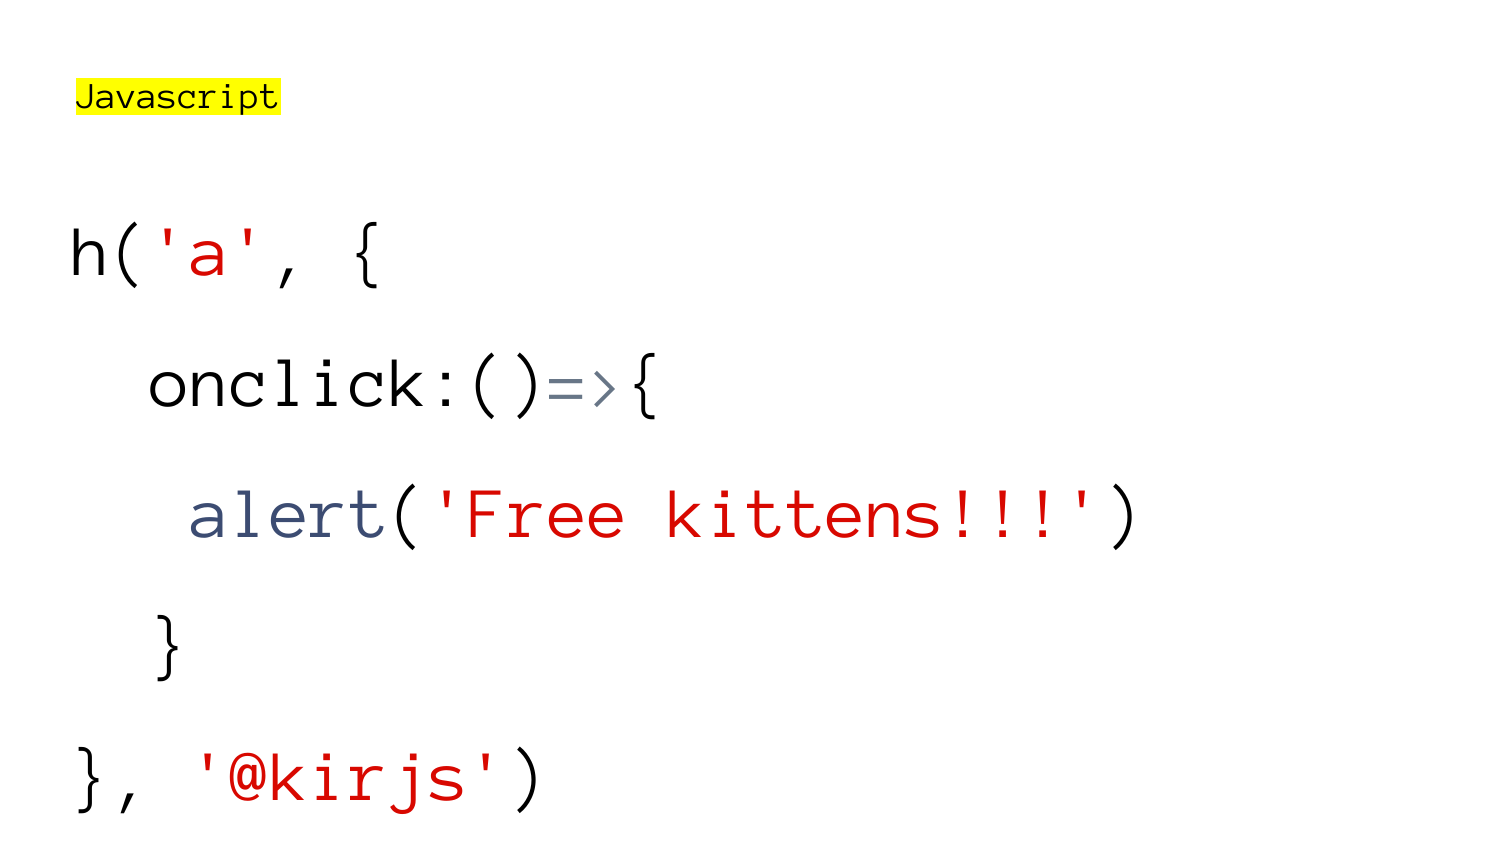

Javascript
# h('a', { onclick:()=>{ alert('Free kittens!!!') } }, '@kirjs')